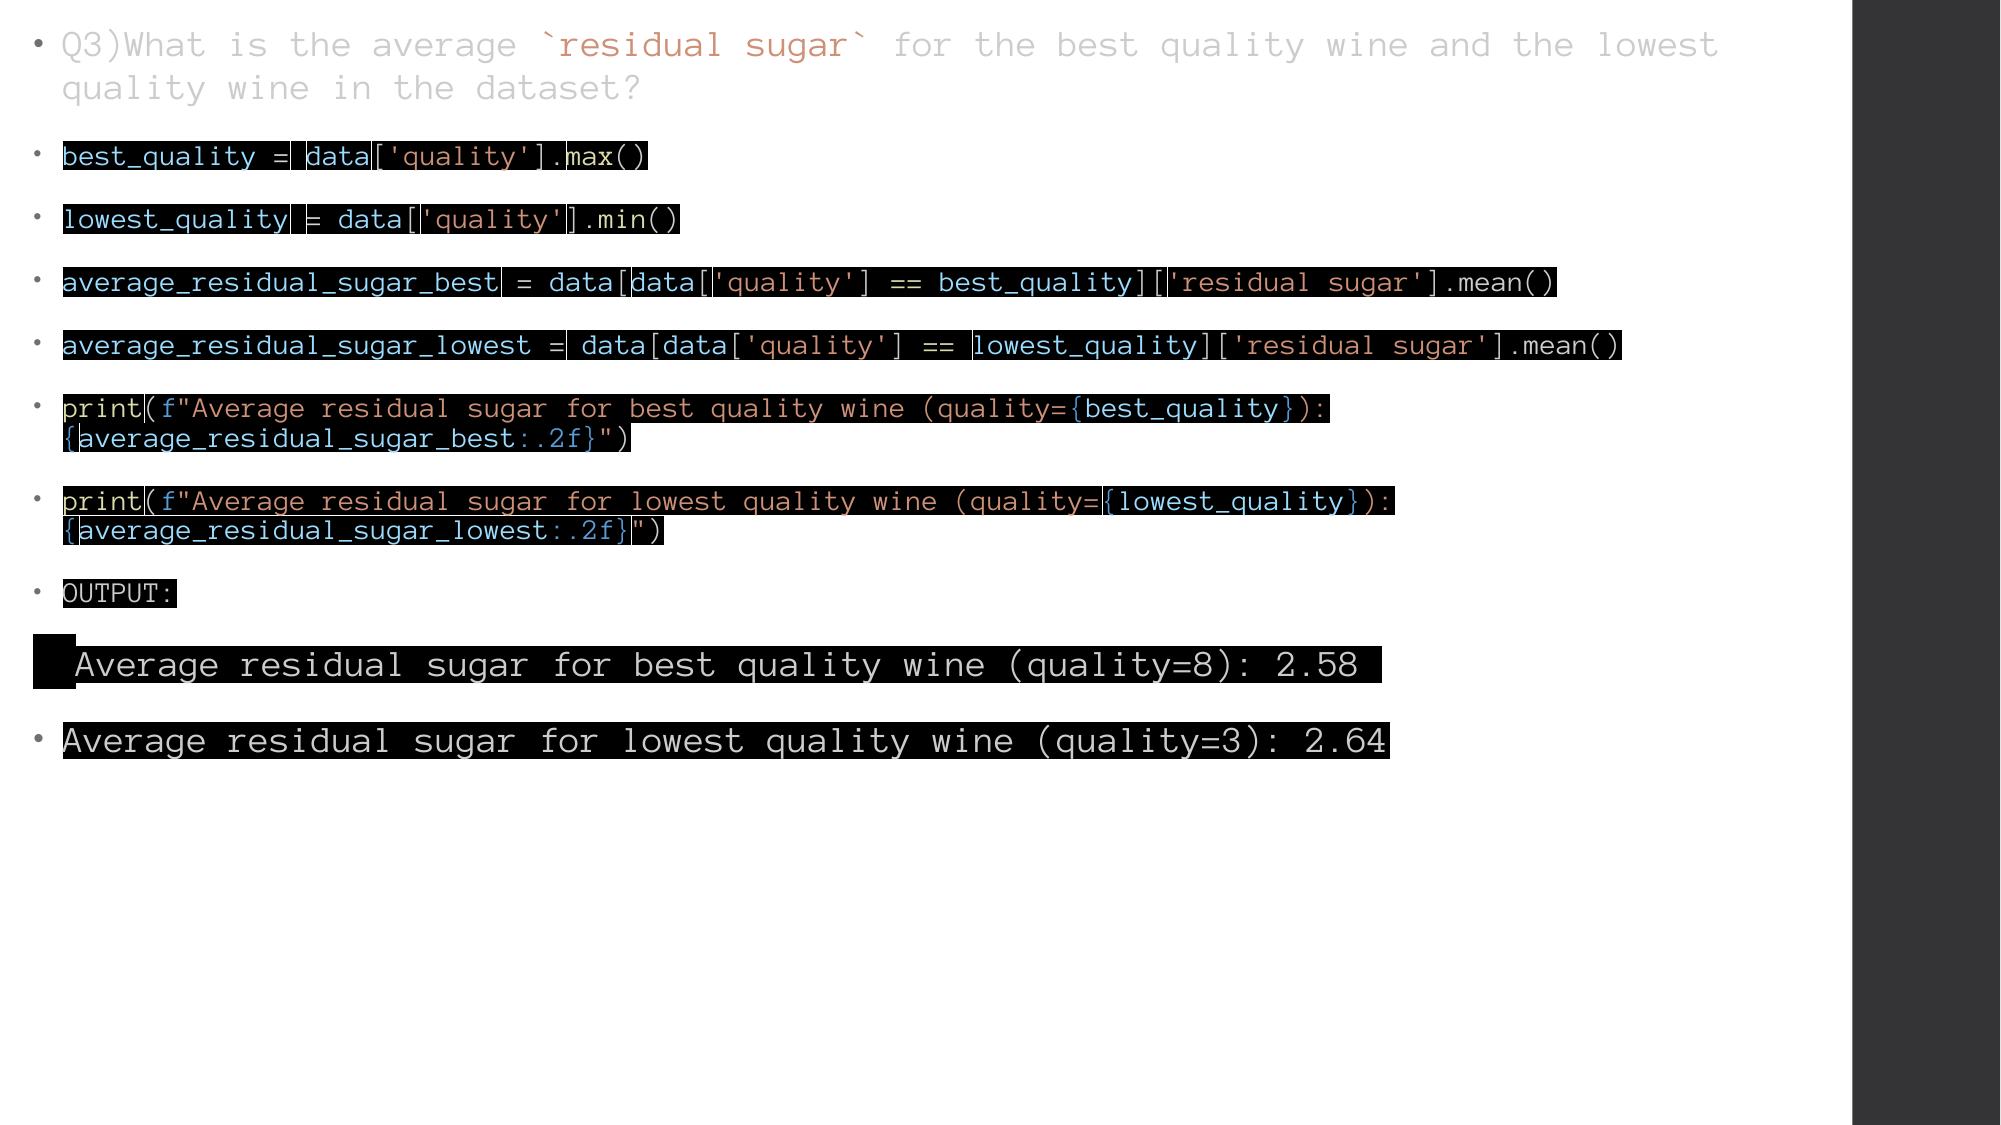

Q3)What is the average `residual sugar` for the best quality wine and the lowest quality wine in the dataset?
best_quality = data['quality'].max()
lowest_quality = data['quality'].min()
average_residual_sugar_best = data[data['quality'] == best_quality]['residual sugar'].mean()
average_residual_sugar_lowest = data[data['quality'] == lowest_quality]['residual sugar'].mean()
print(f"Average residual sugar for best quality wine (quality={best_quality}): {average_residual_sugar_best:.2f}")
print(f"Average residual sugar for lowest quality wine (quality={lowest_quality}): {average_residual_sugar_lowest:.2f}")
OUTPUT:
    Average residual sugar for best quality wine (quality=8): 2.58
Average residual sugar for lowest quality wine (quality=3): 2.64